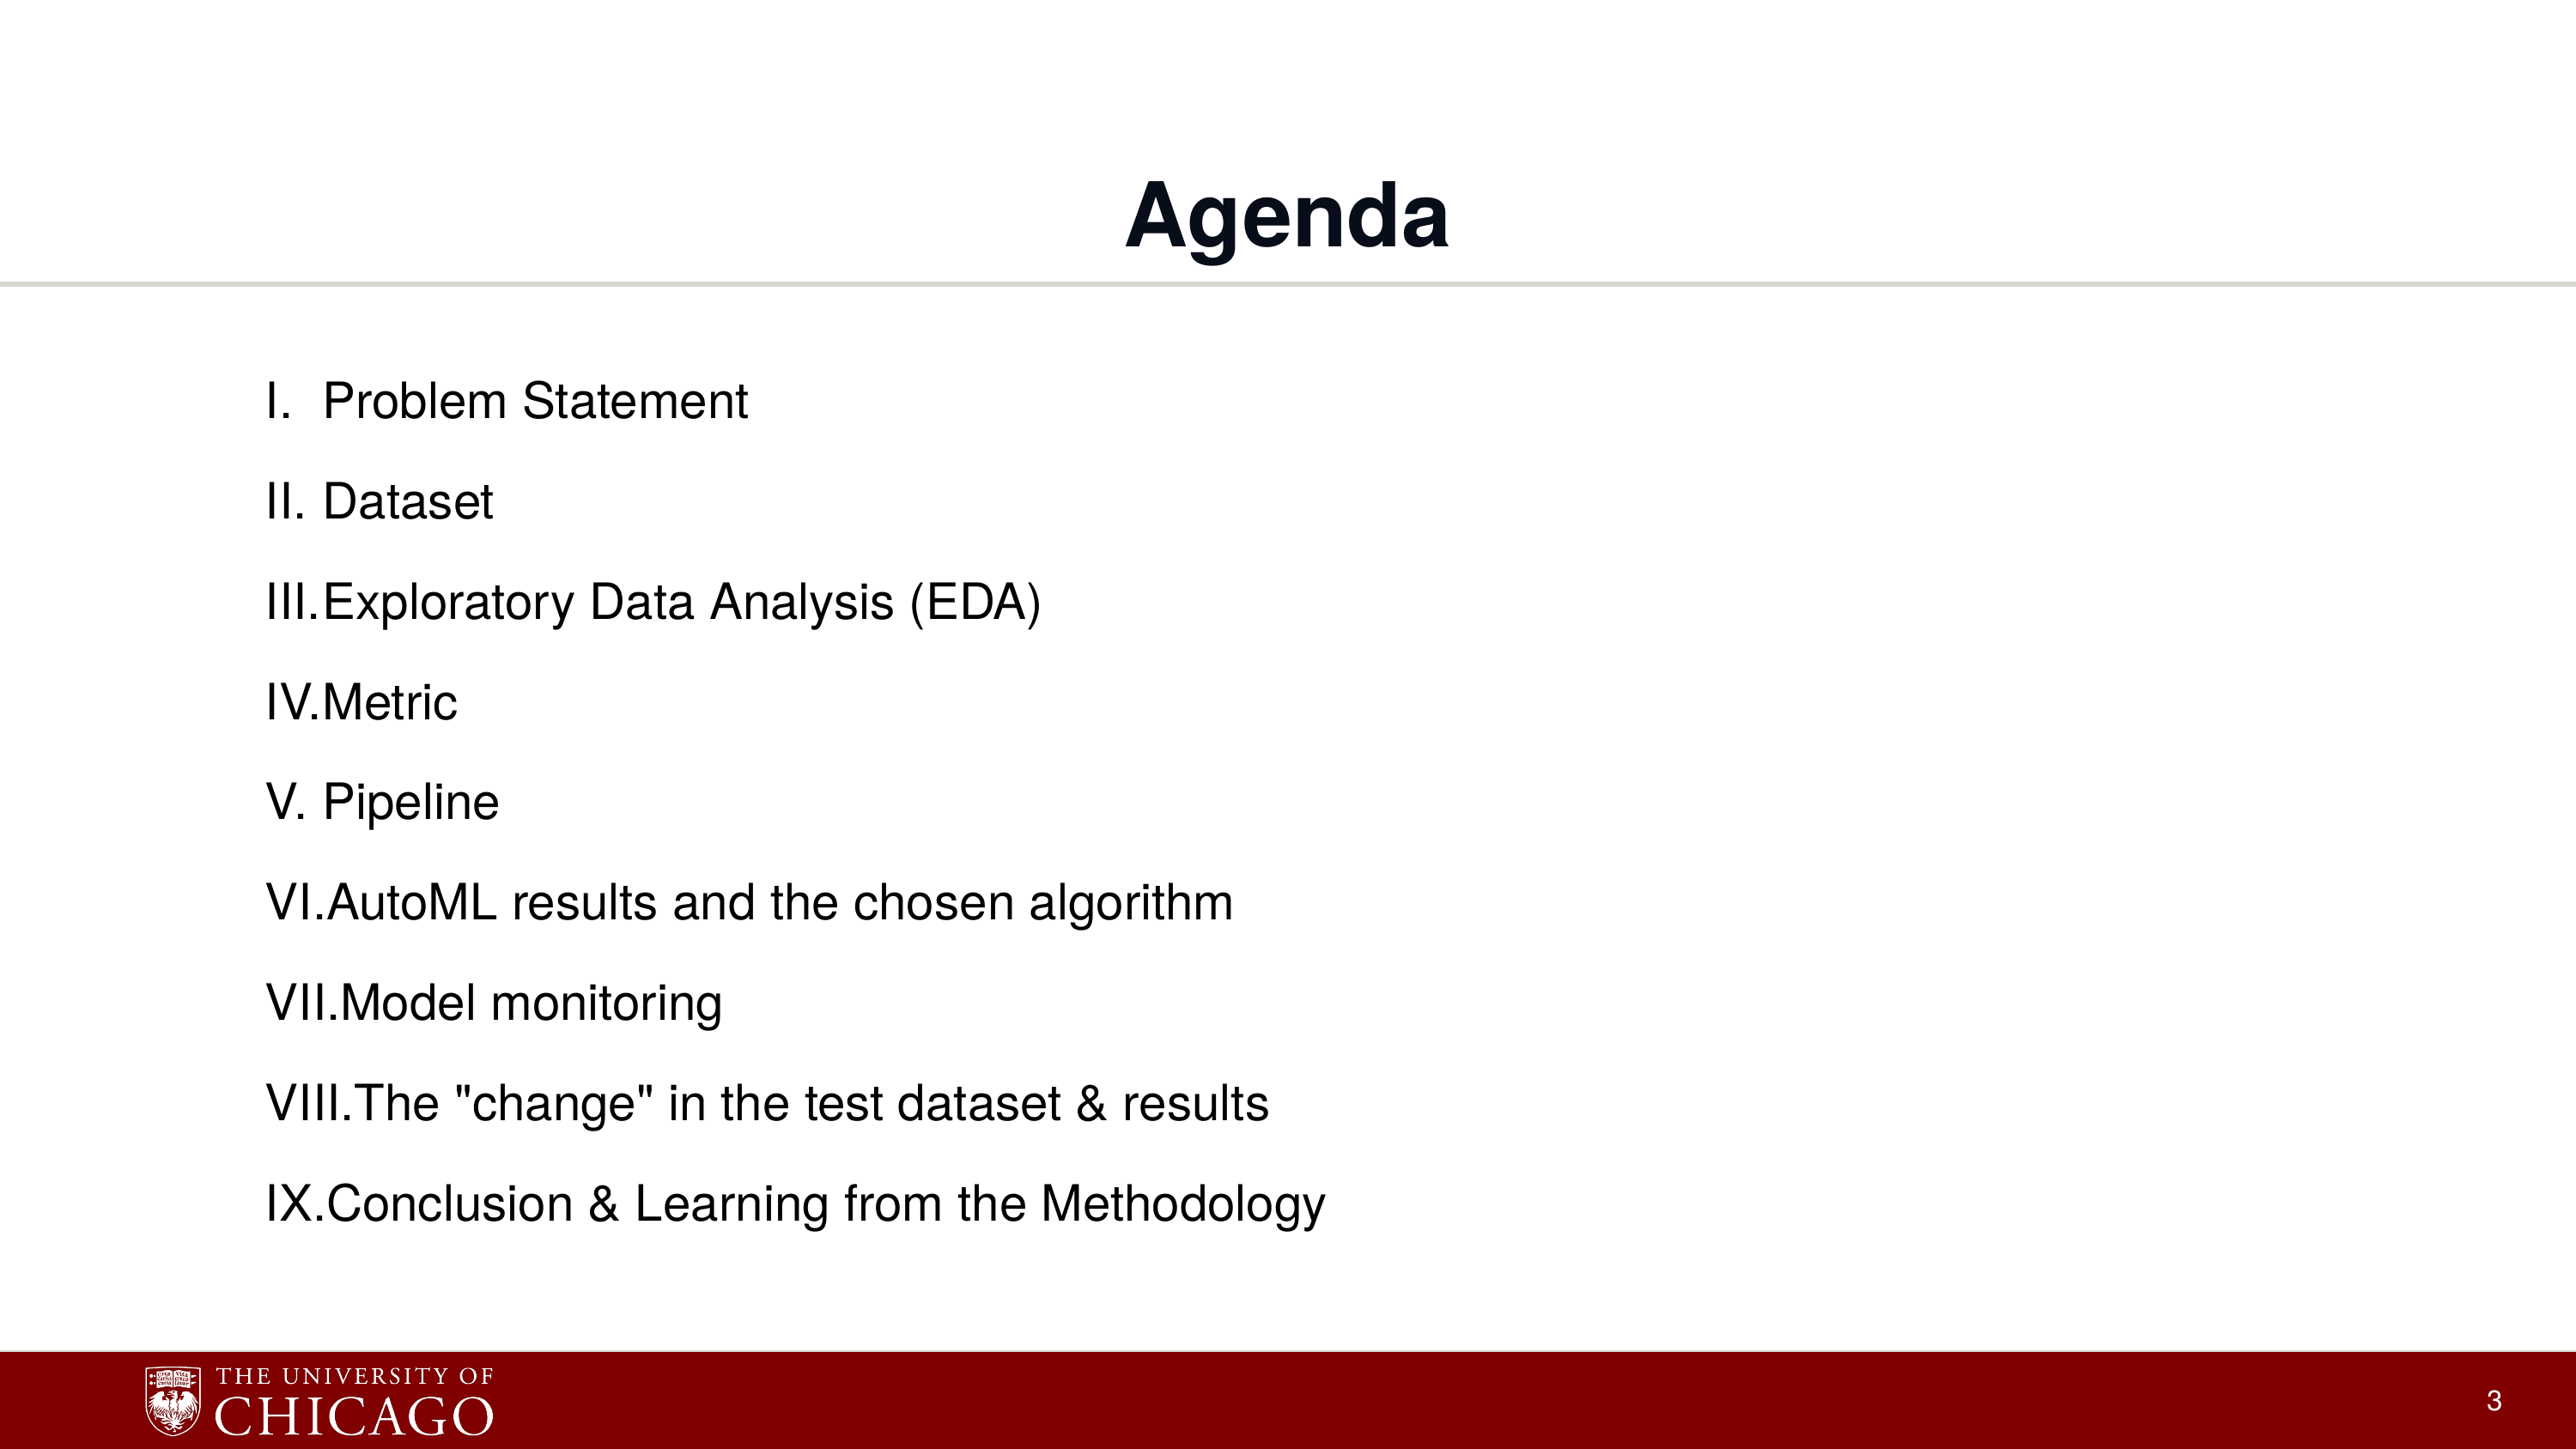

Agenda
Problem Statement
Dataset
Exploratory Data Analysis (EDA)
Metric
Pipeline
AutoML results and the chosen algorithm
Model monitoring
The "change" in the test dataset & results
Conclusion & Learning from the Methodology
3